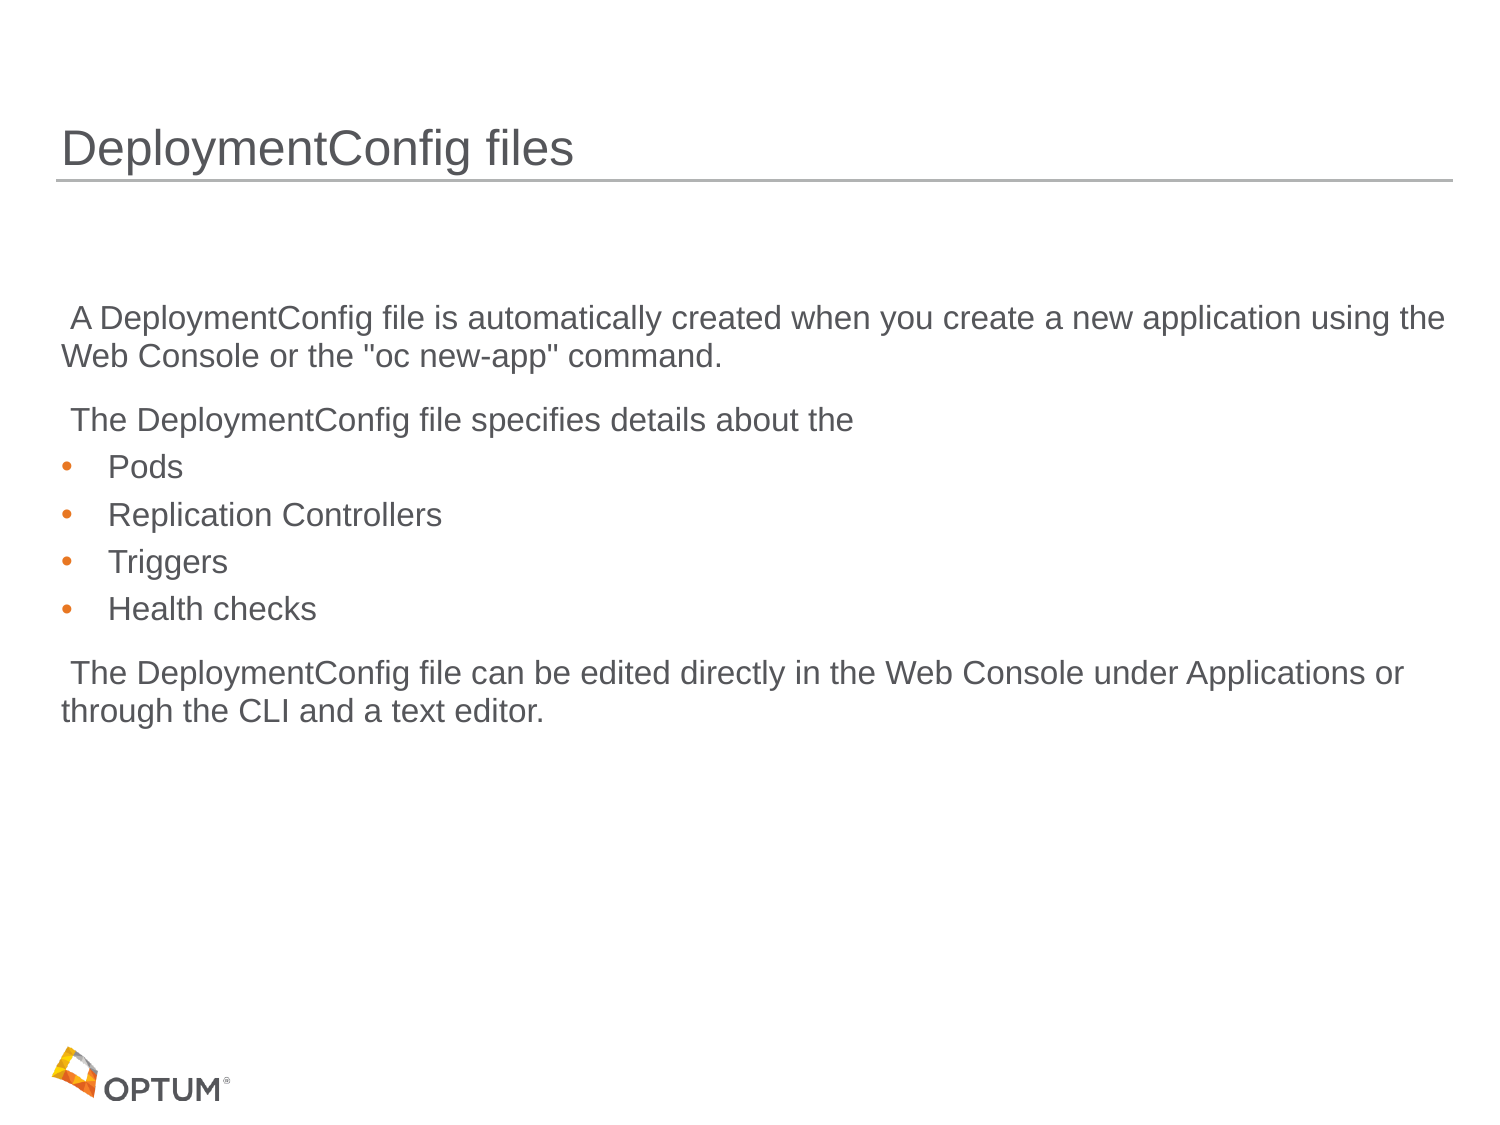

# DeploymentConfig files
 A DeploymentConfig file is automatically created when you create a new application using the Web Console or the "oc new-app" command.
 The DeploymentConfig file specifies details about the
 Pods
 Replication Controllers
 Triggers
 Health checks
 The DeploymentConfig file can be edited directly in the Web Console under Applications or through the CLI and a text editor.